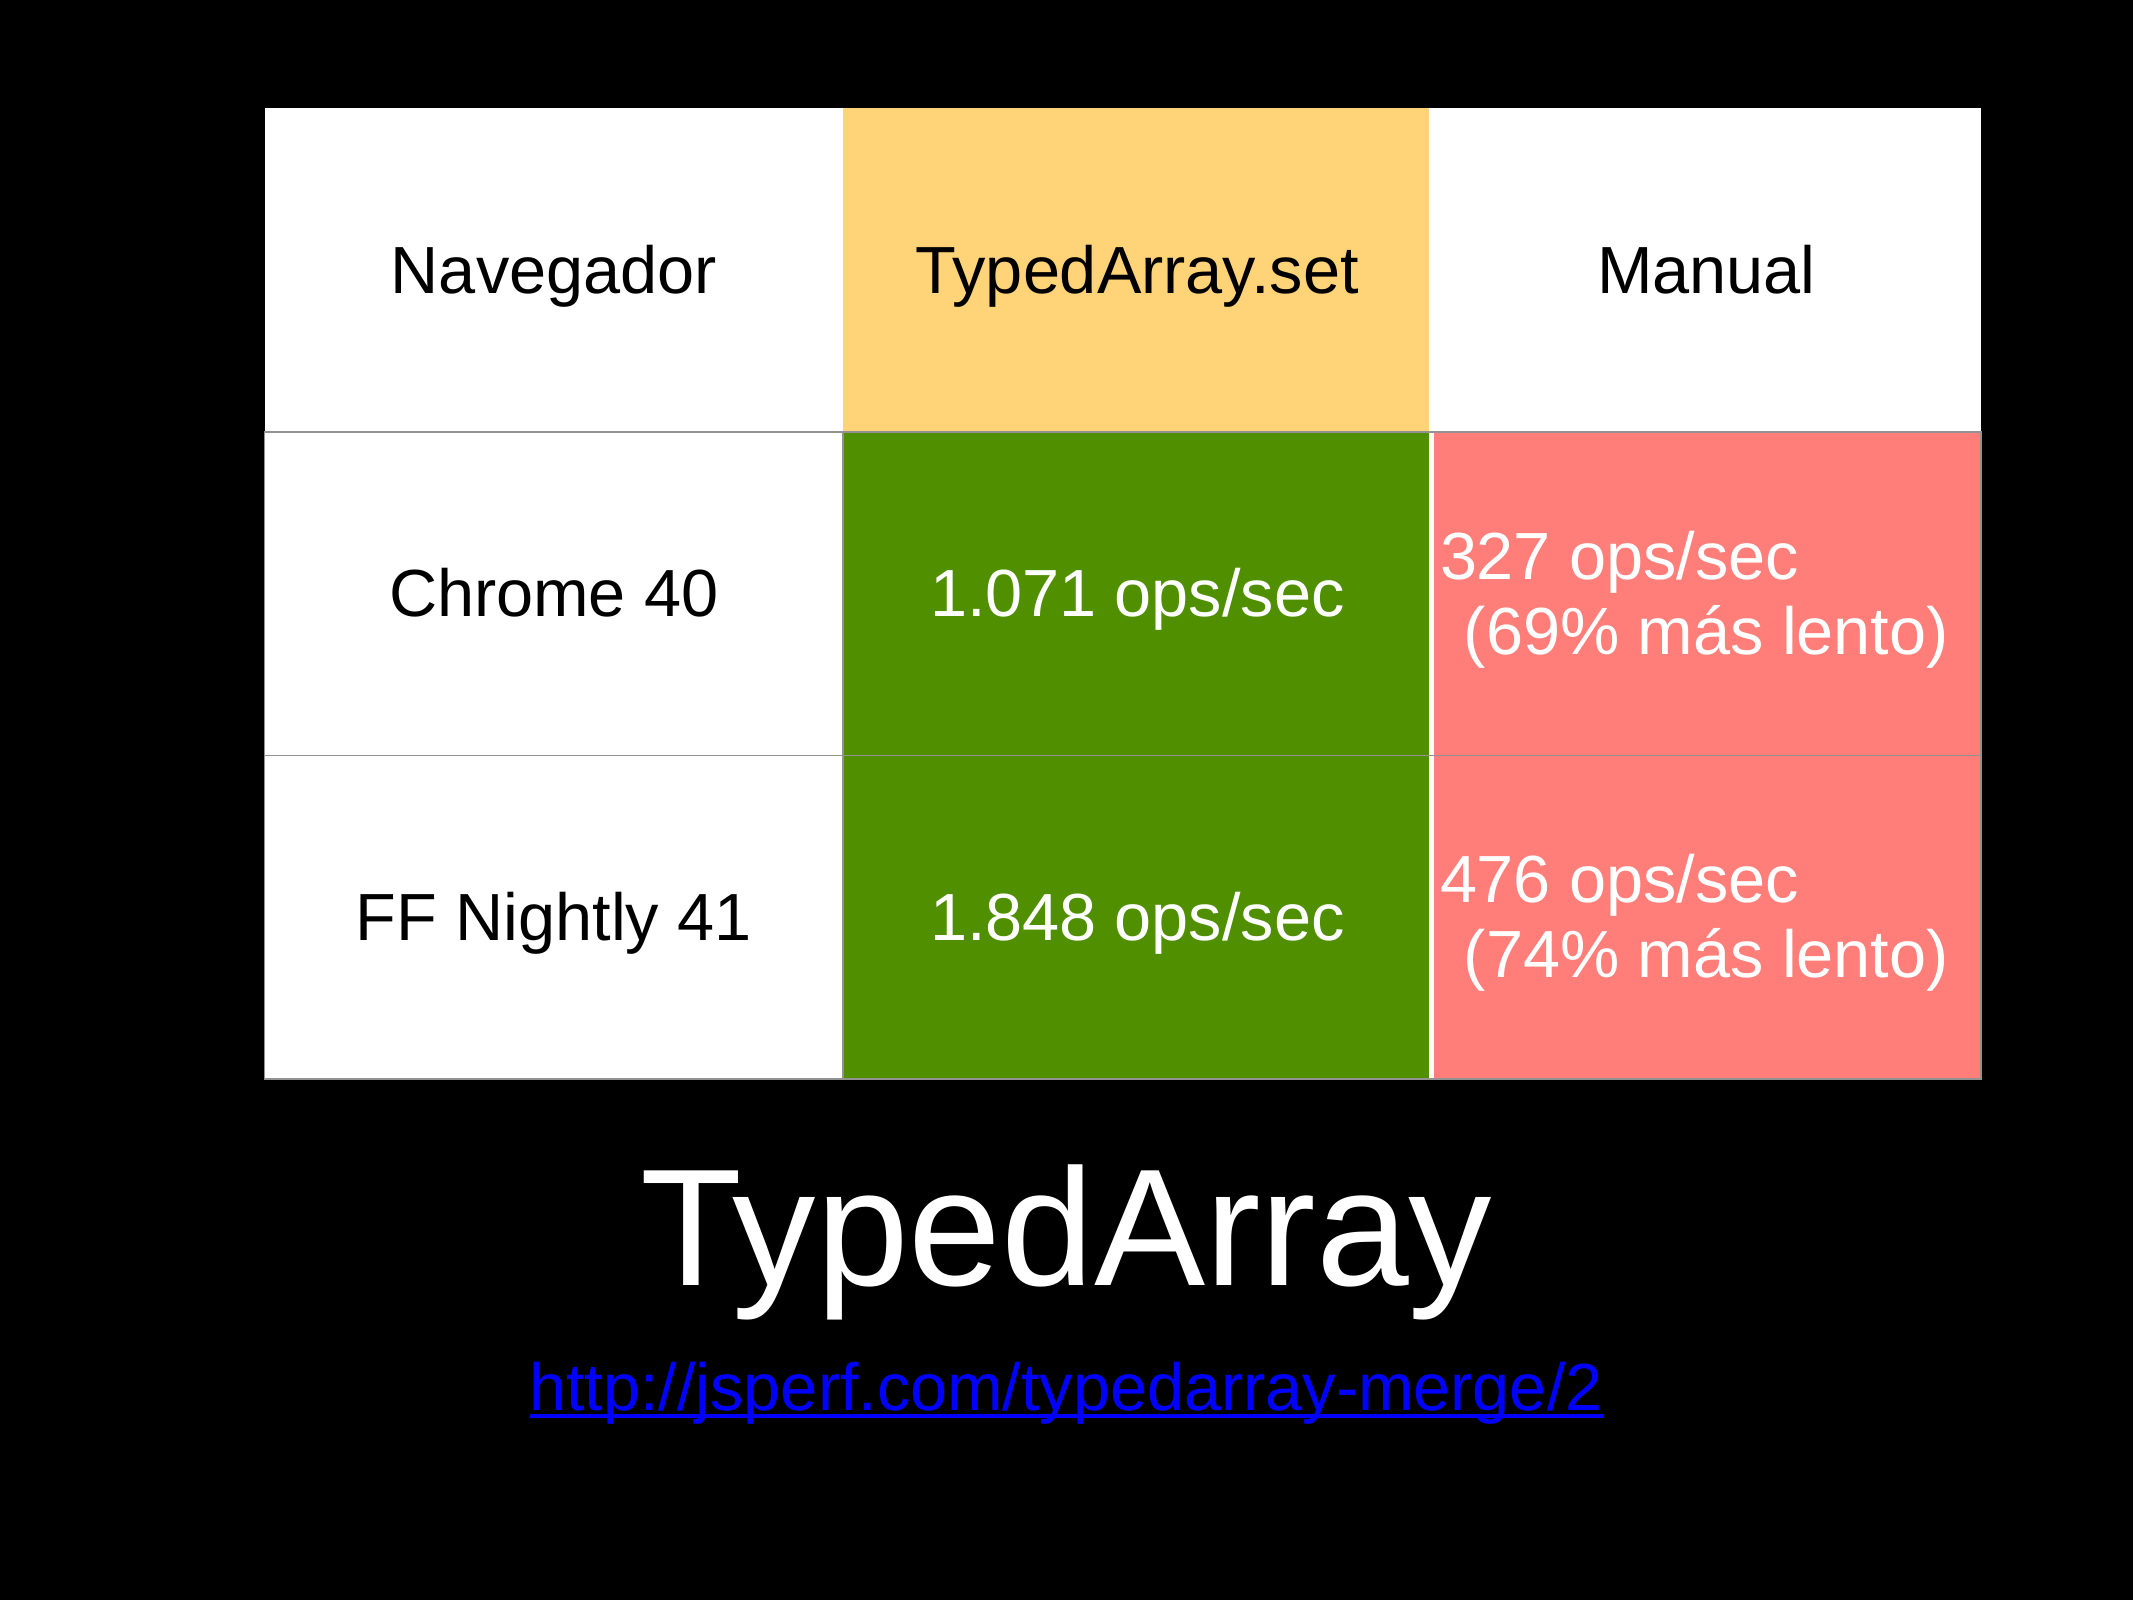

| Navegador | TypedArray.set | Manual |
| --- | --- | --- |
| Chrome 40 | 1.071 ops/sec | 327 ops/sec (69% más lento) |
| FF Nightly 41 | 1.848 ops/sec | 476 ops/sec (74% más lento) |
# TypedArray
http://jsperf.com/typedarray-merge/2